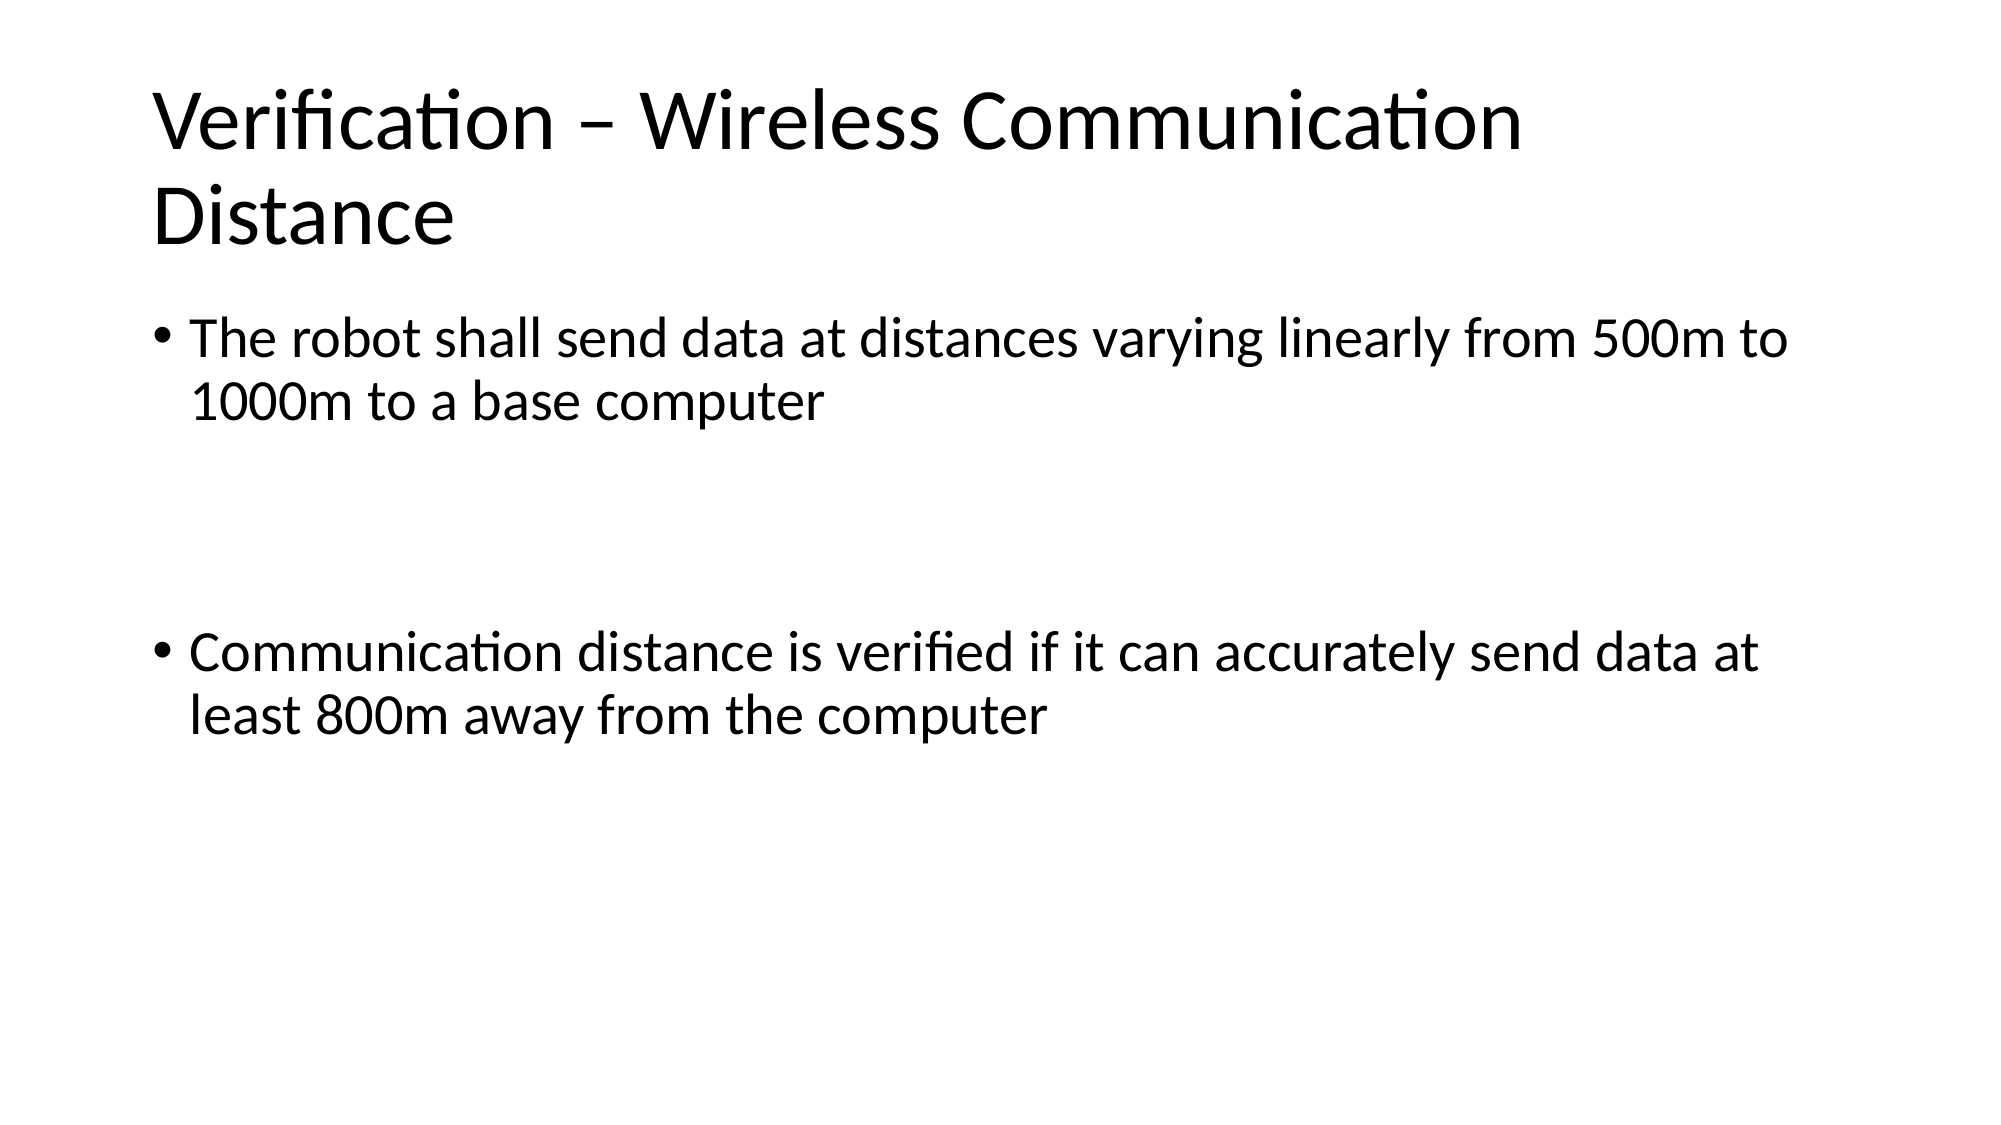

# Verification – Wireless Communication Distance
The robot shall send data at distances varying linearly from 500m to 1000m to a base computer

Communication distance is verified if it can accurately send data at least 800m away from the computer